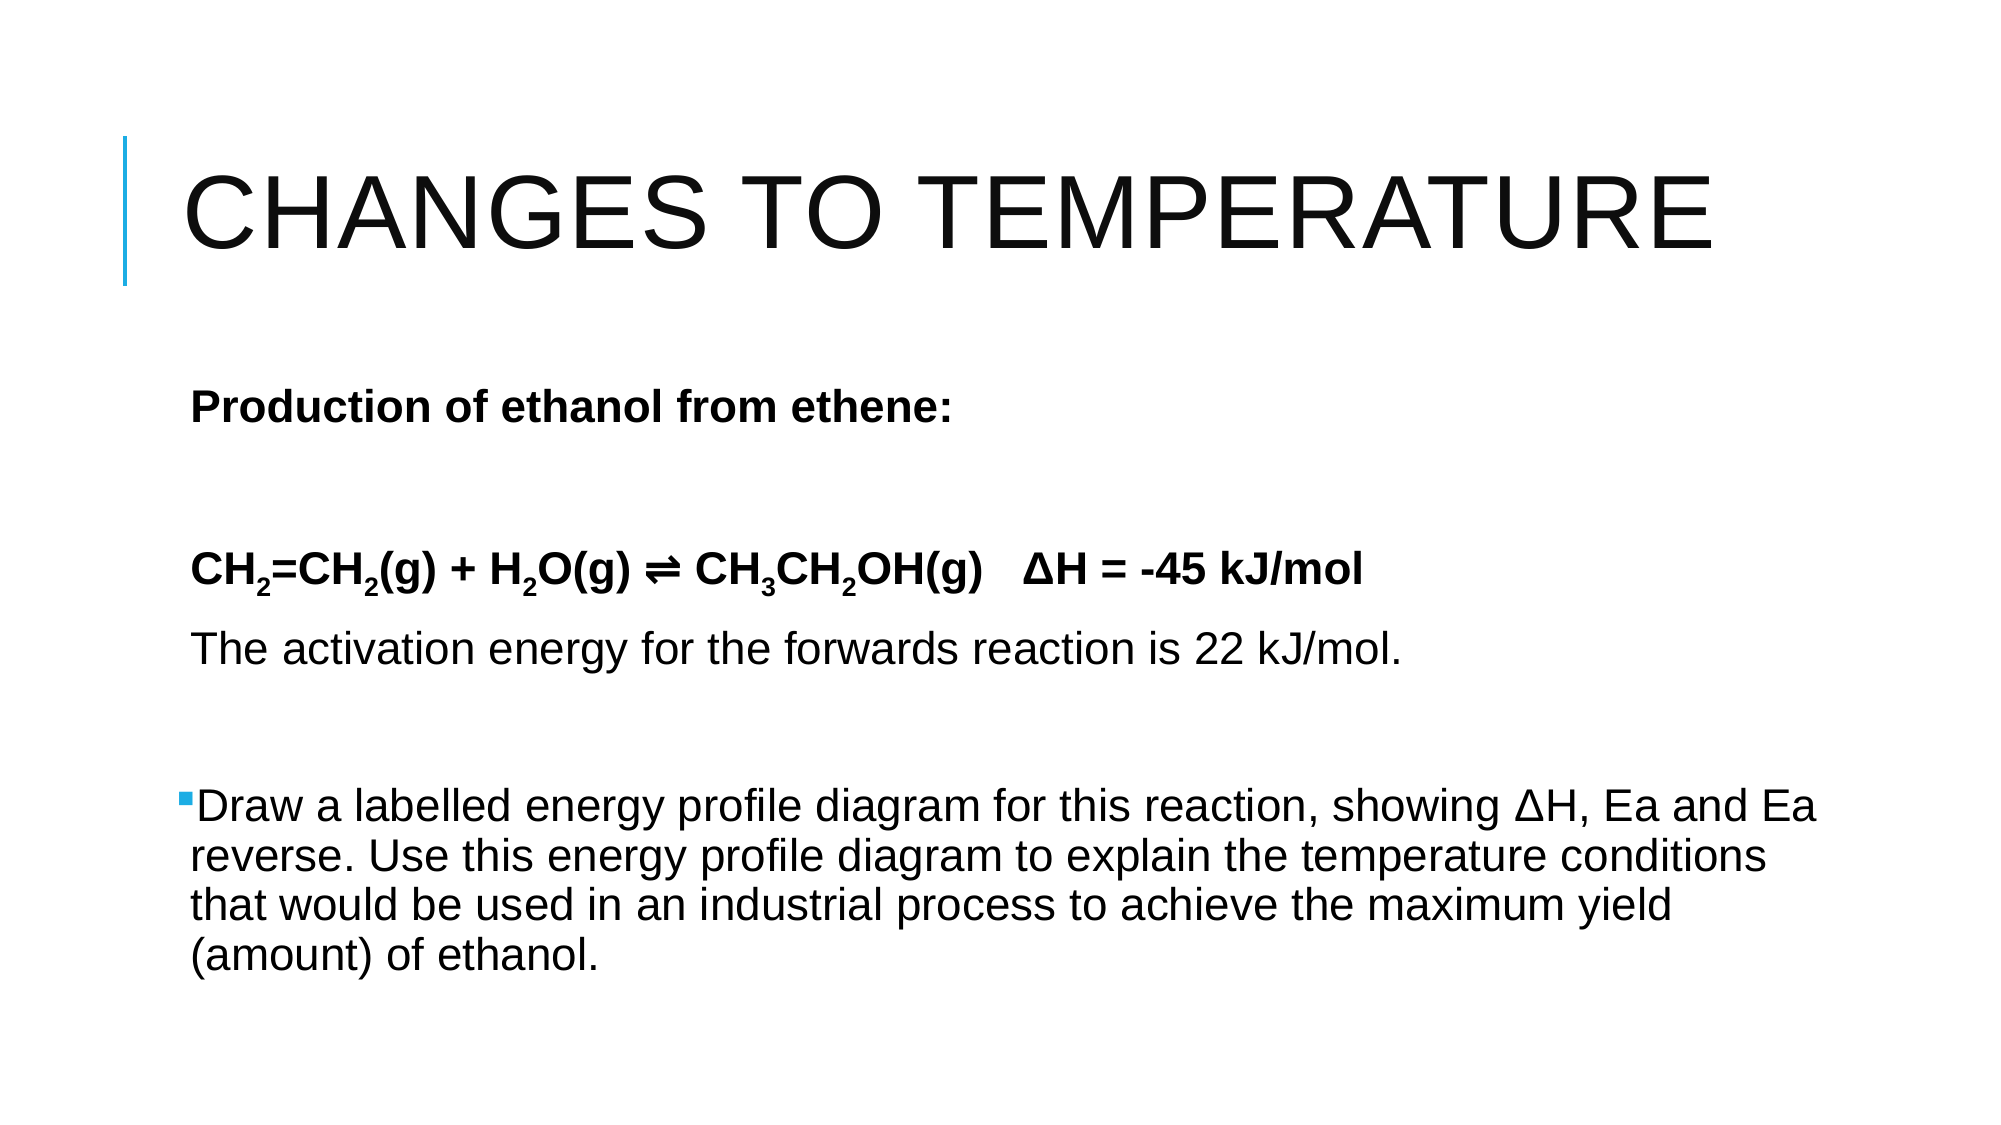

# Changes to temperature
Production of ethanol from ethene:

CH2=CH2(g) + H2O(g) ⇌ CH3CH2OH(g)   ΔH = -45 kJ/mol
The activation energy for the forwards reaction is 22 kJ/mol.

Draw a labelled energy profile diagram for this reaction, showing ΔH, Ea and Ea reverse. Use this energy profile diagram to explain the temperature conditions that would be used in an industrial process to achieve the maximum yield (amount) of ethanol.